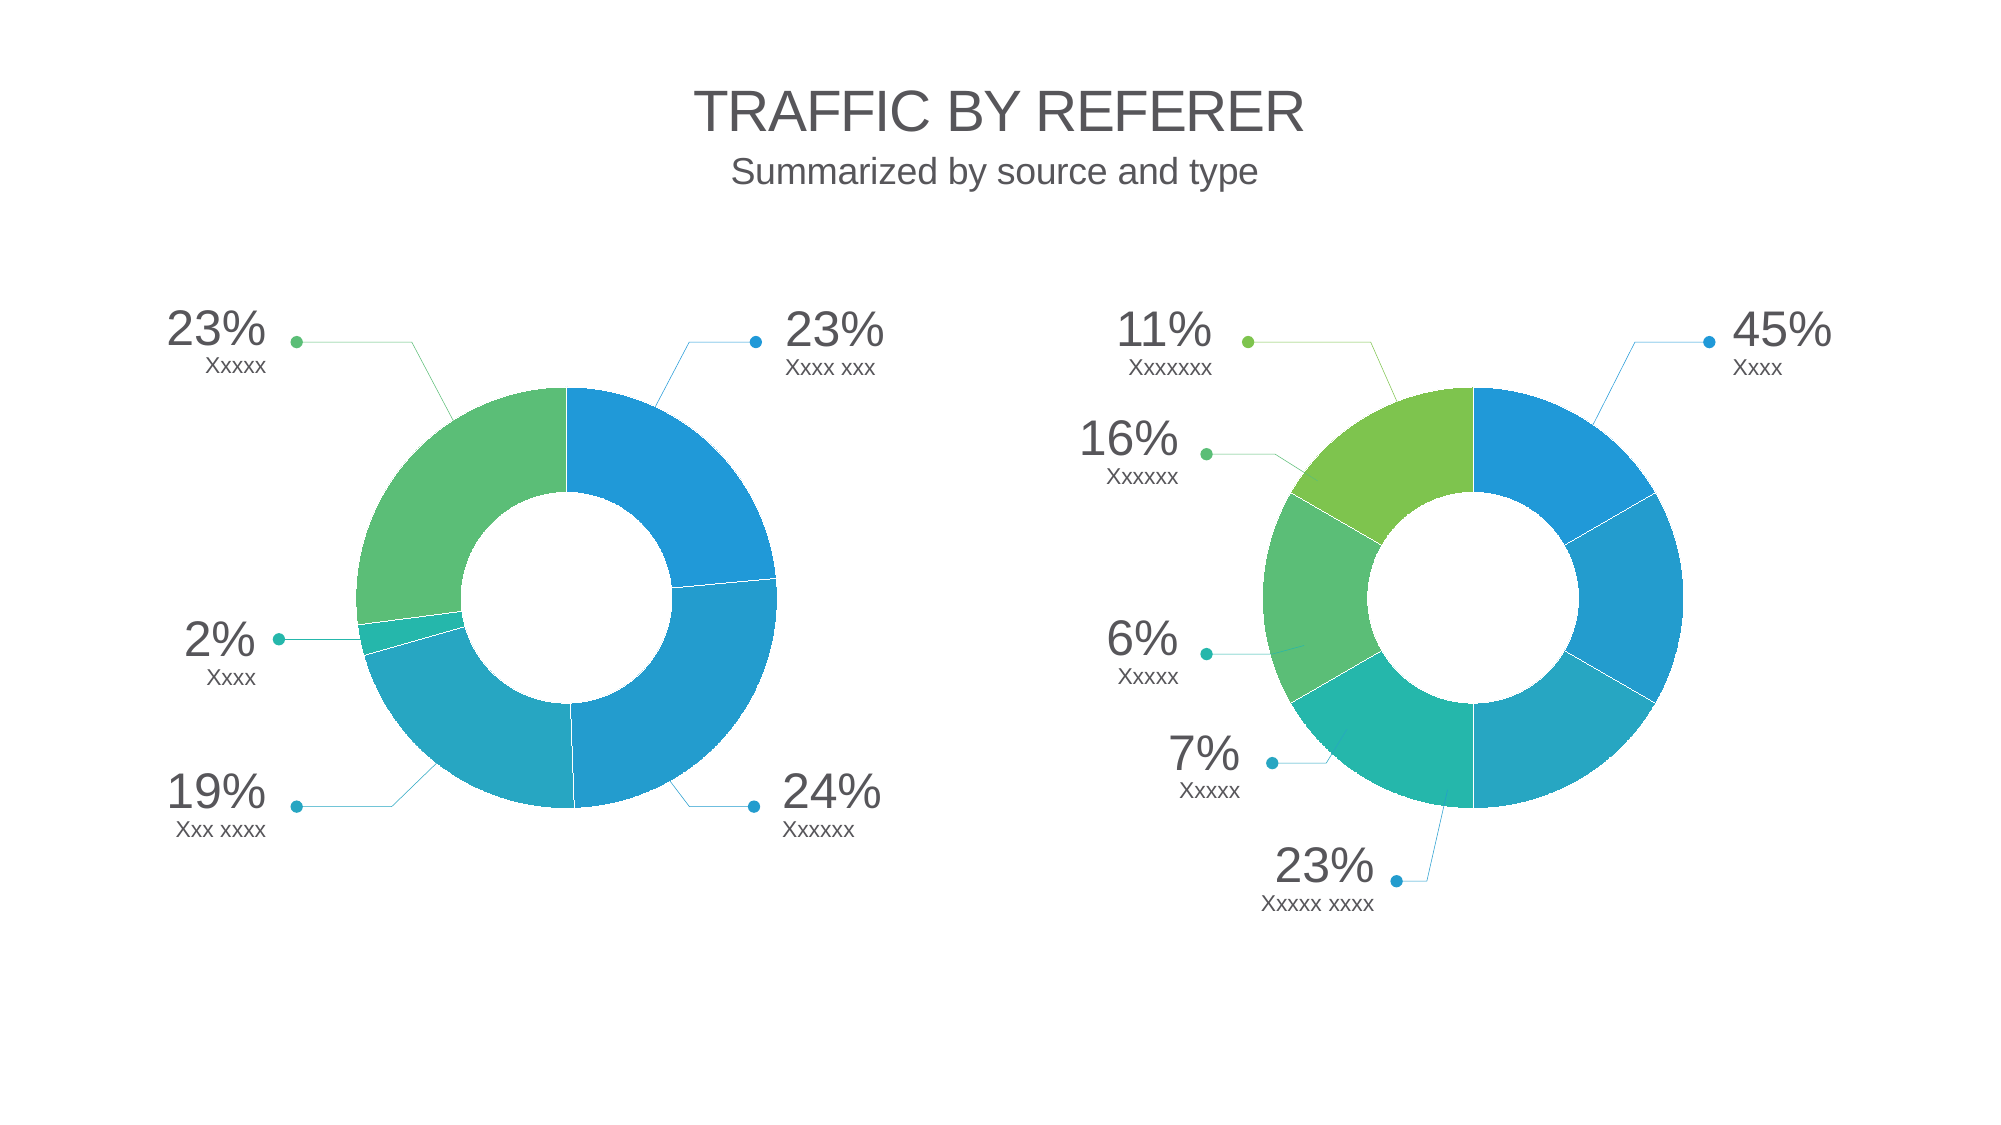

# TRAFFIC BY REFERER
Summarized by source and type

### Chart

| Category | Sales |
|---|---|
| 1st Qtr | 0.2 |
| 2nd Qtr | 0.22 |
| 3rd Qtr | 0.18 |
| 4th Qtr | 0.02 |

### Chart

| Category | Sales |
|---|---|
| 1st Qtr | 2.0 |
| 2nd Qtr | 2.0 |
| 3rd Qtr | 2.0 |
| 4th Qtr | 2.0 |
| 1st Qtr | 2.0 |
| 2nd Qtr | 2.0 |
23%
Xxxxx
23%
Xxxx xxx
11%
Xxxxxxx
45%
Xxxx

16%
Xxxxxx

6%
Xxxxx
2%
Xxxx

7%
Xxxxx

19%
Xxx xxxx
24%
Xxxxxx

23%
Xxxxx xxxx